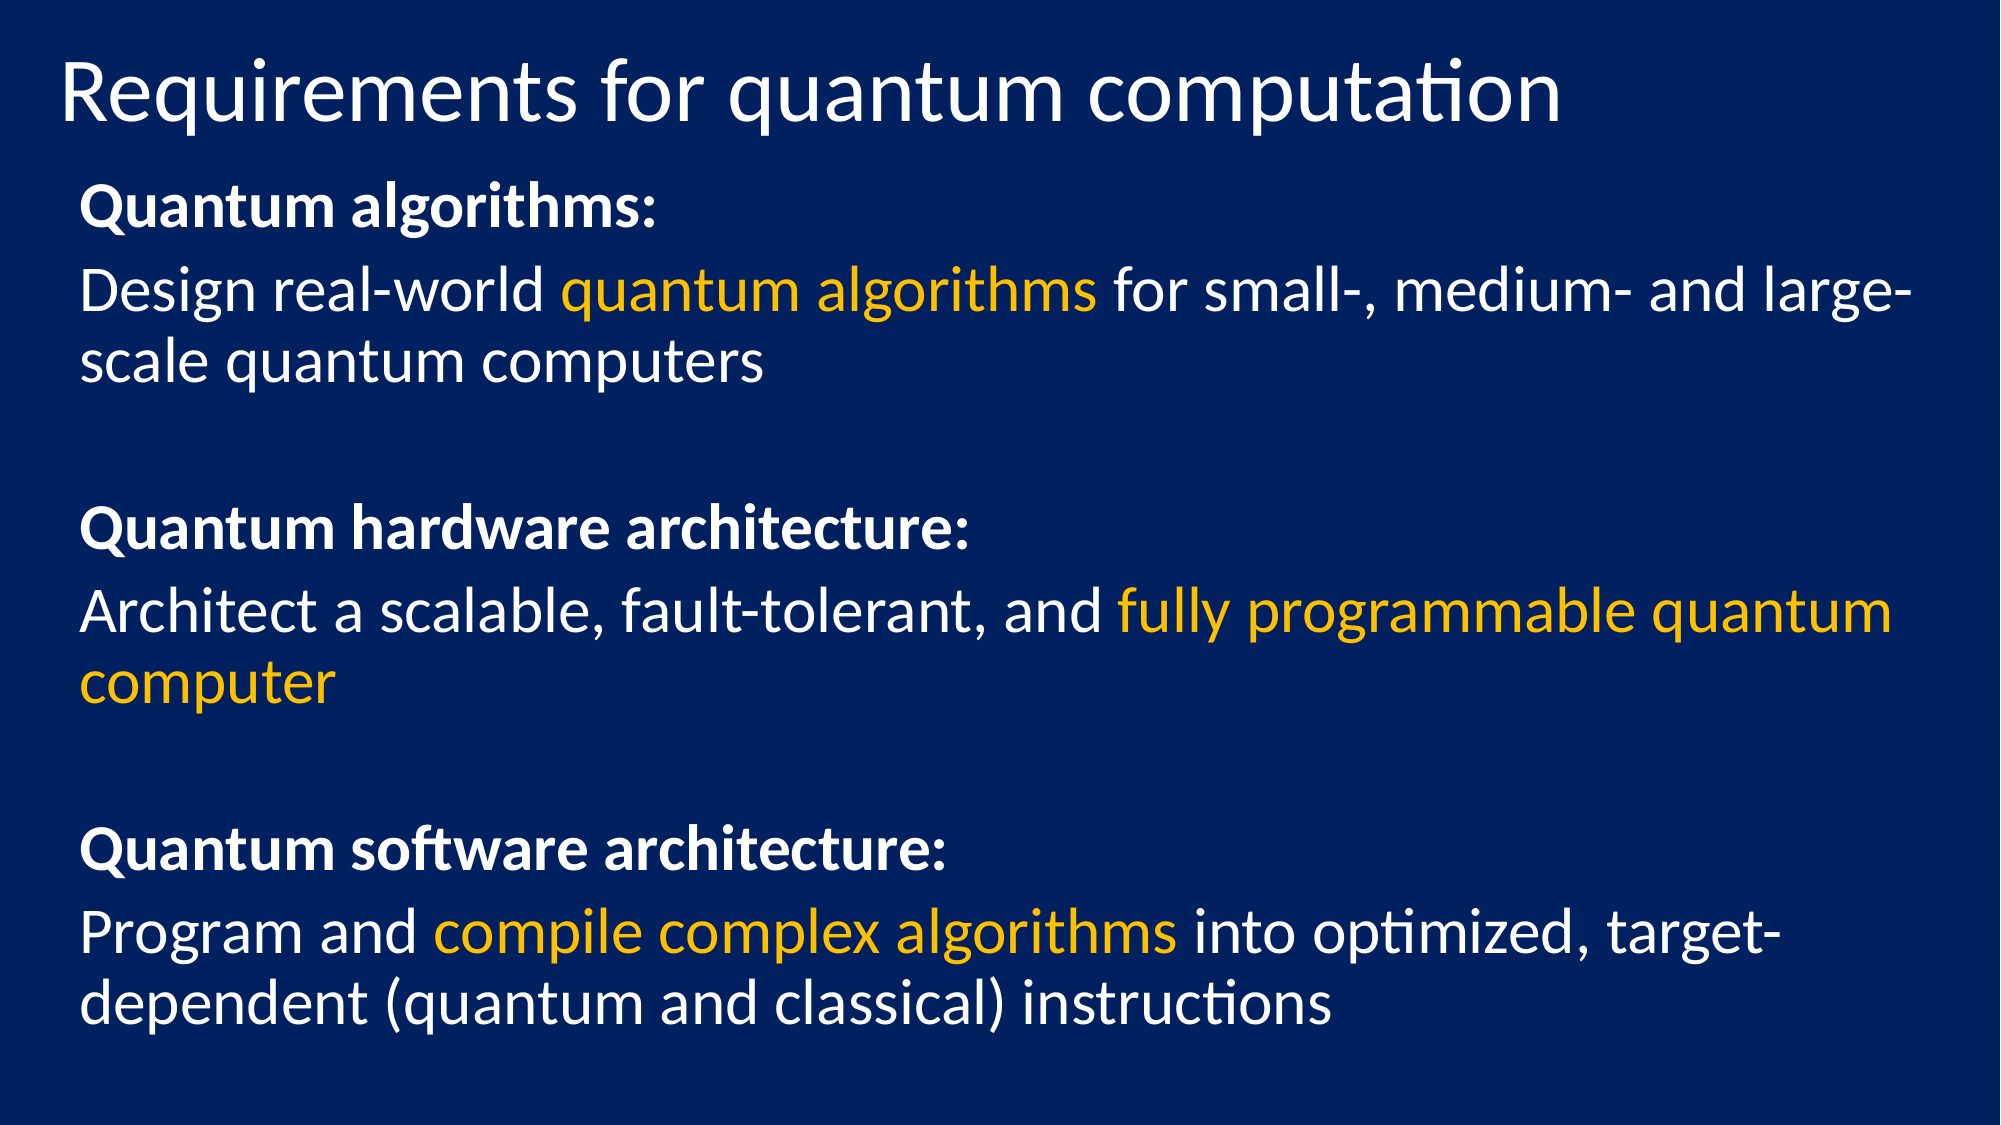

# Requirements for quantum computation
Quantum algorithms:
Design real-world quantum algorithms for small-, medium- and large-scale quantum computers

Quantum hardware architecture:
Architect a scalable, fault-tolerant, and fully programmable quantum computer

Quantum software architecture:
Program and compile complex algorithms into optimized, target-dependent (quantum and classical) instructions